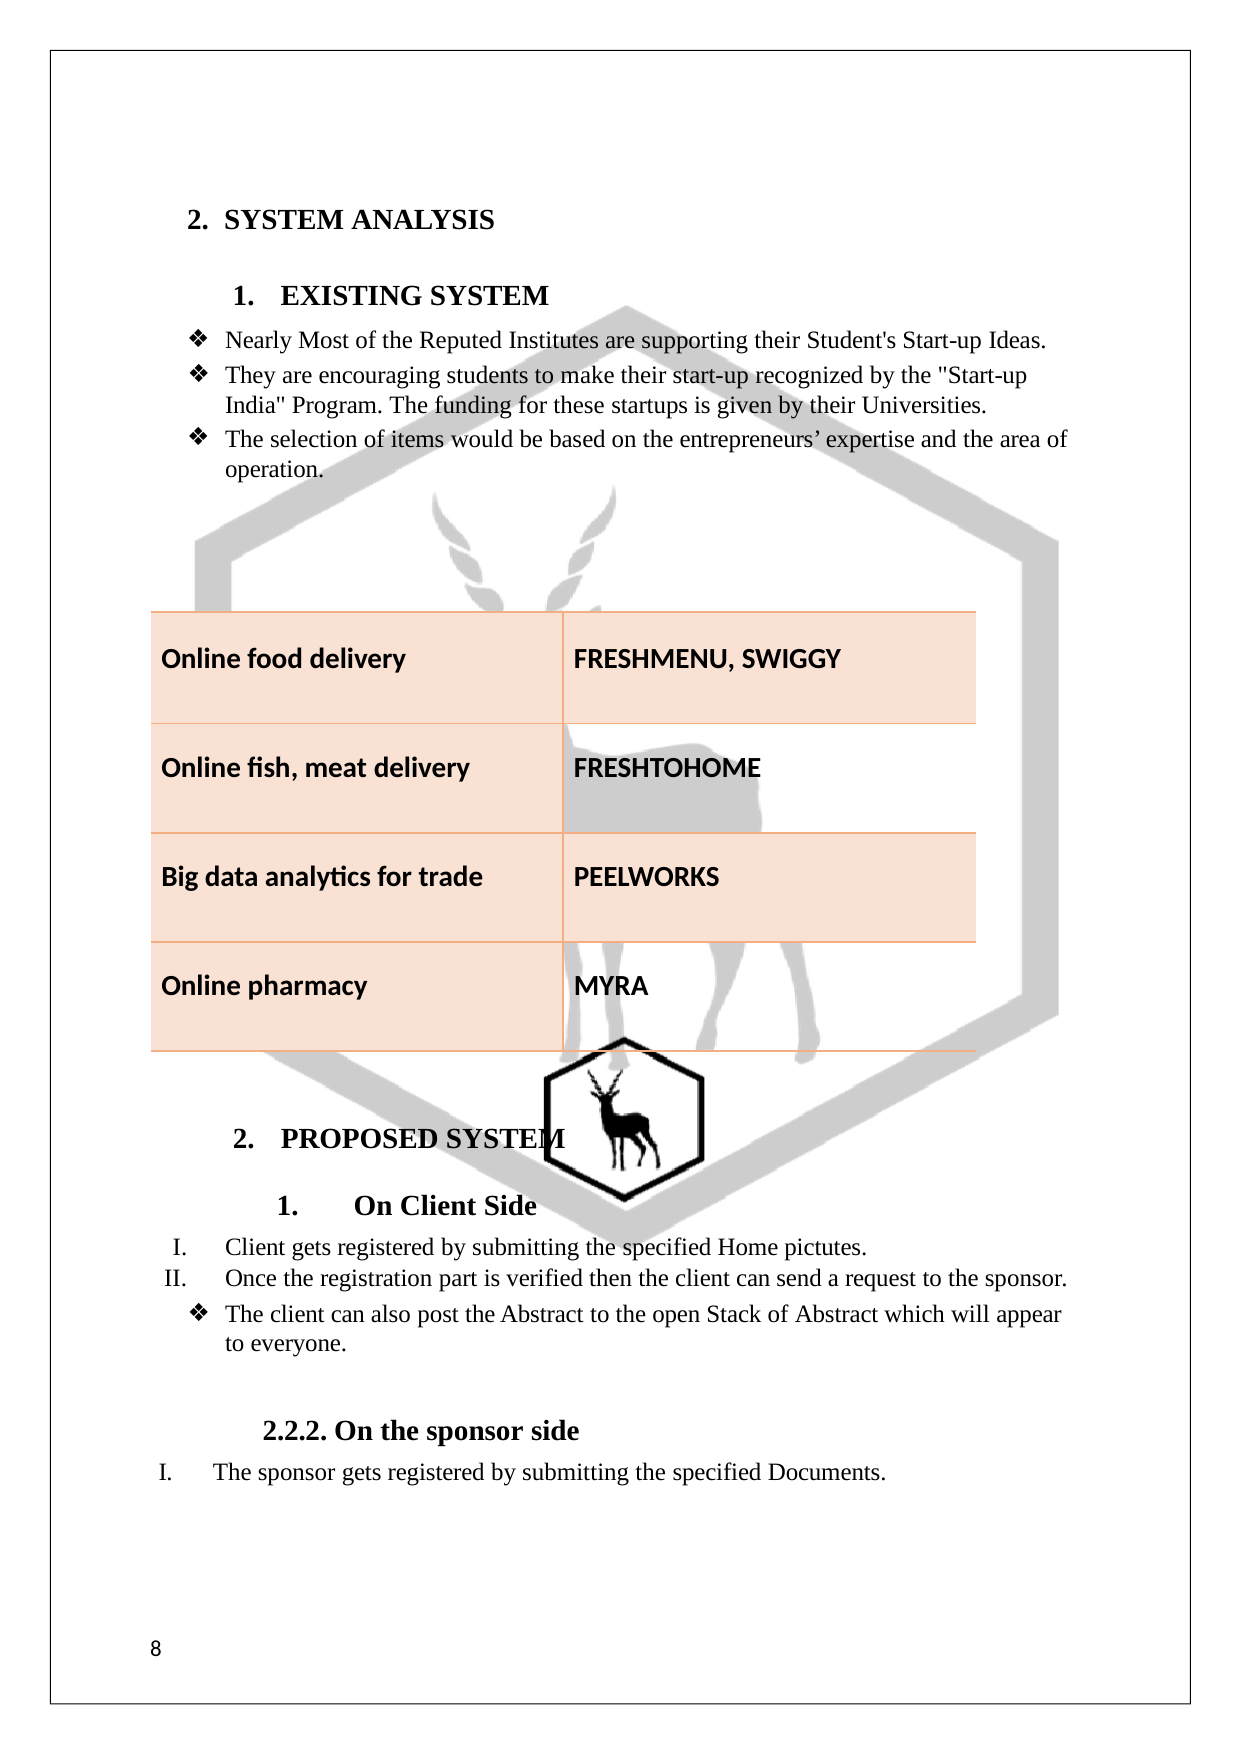

SYSTEM ANALYSIS

EXISTING SYSTEM
Nearly Most of the Reputed Institutes are supporting their Student's Start-up Ideas.
They are encouraging students to make their start-up recognized by the "Start-up  India" Program. The funding for these startups is given by their Universities.
The selection of items would be based on the entrepreneurs’ expertise and the area of  operation.
| Online food delivery | FRESHMENU, SWIGGY |
| --- | --- |
| Online fish, meat delivery | FRESHTOHOME |
| Big data analytics for trade | PEELWORKS |
| Online pharmacy | MYRA |
PROPOSED SYSTEM

On Client Side
Client gets registered by submitting the specified Home pictutes.
Once the registration part is verified then the client can send a request to the sponsor.
The client can also post the Abstract to the open Stack of Abstract which will appear  to everyone.
2.2.2. On the sponsor side
I.	The sponsor gets registered by submitting the specified Documents.
8